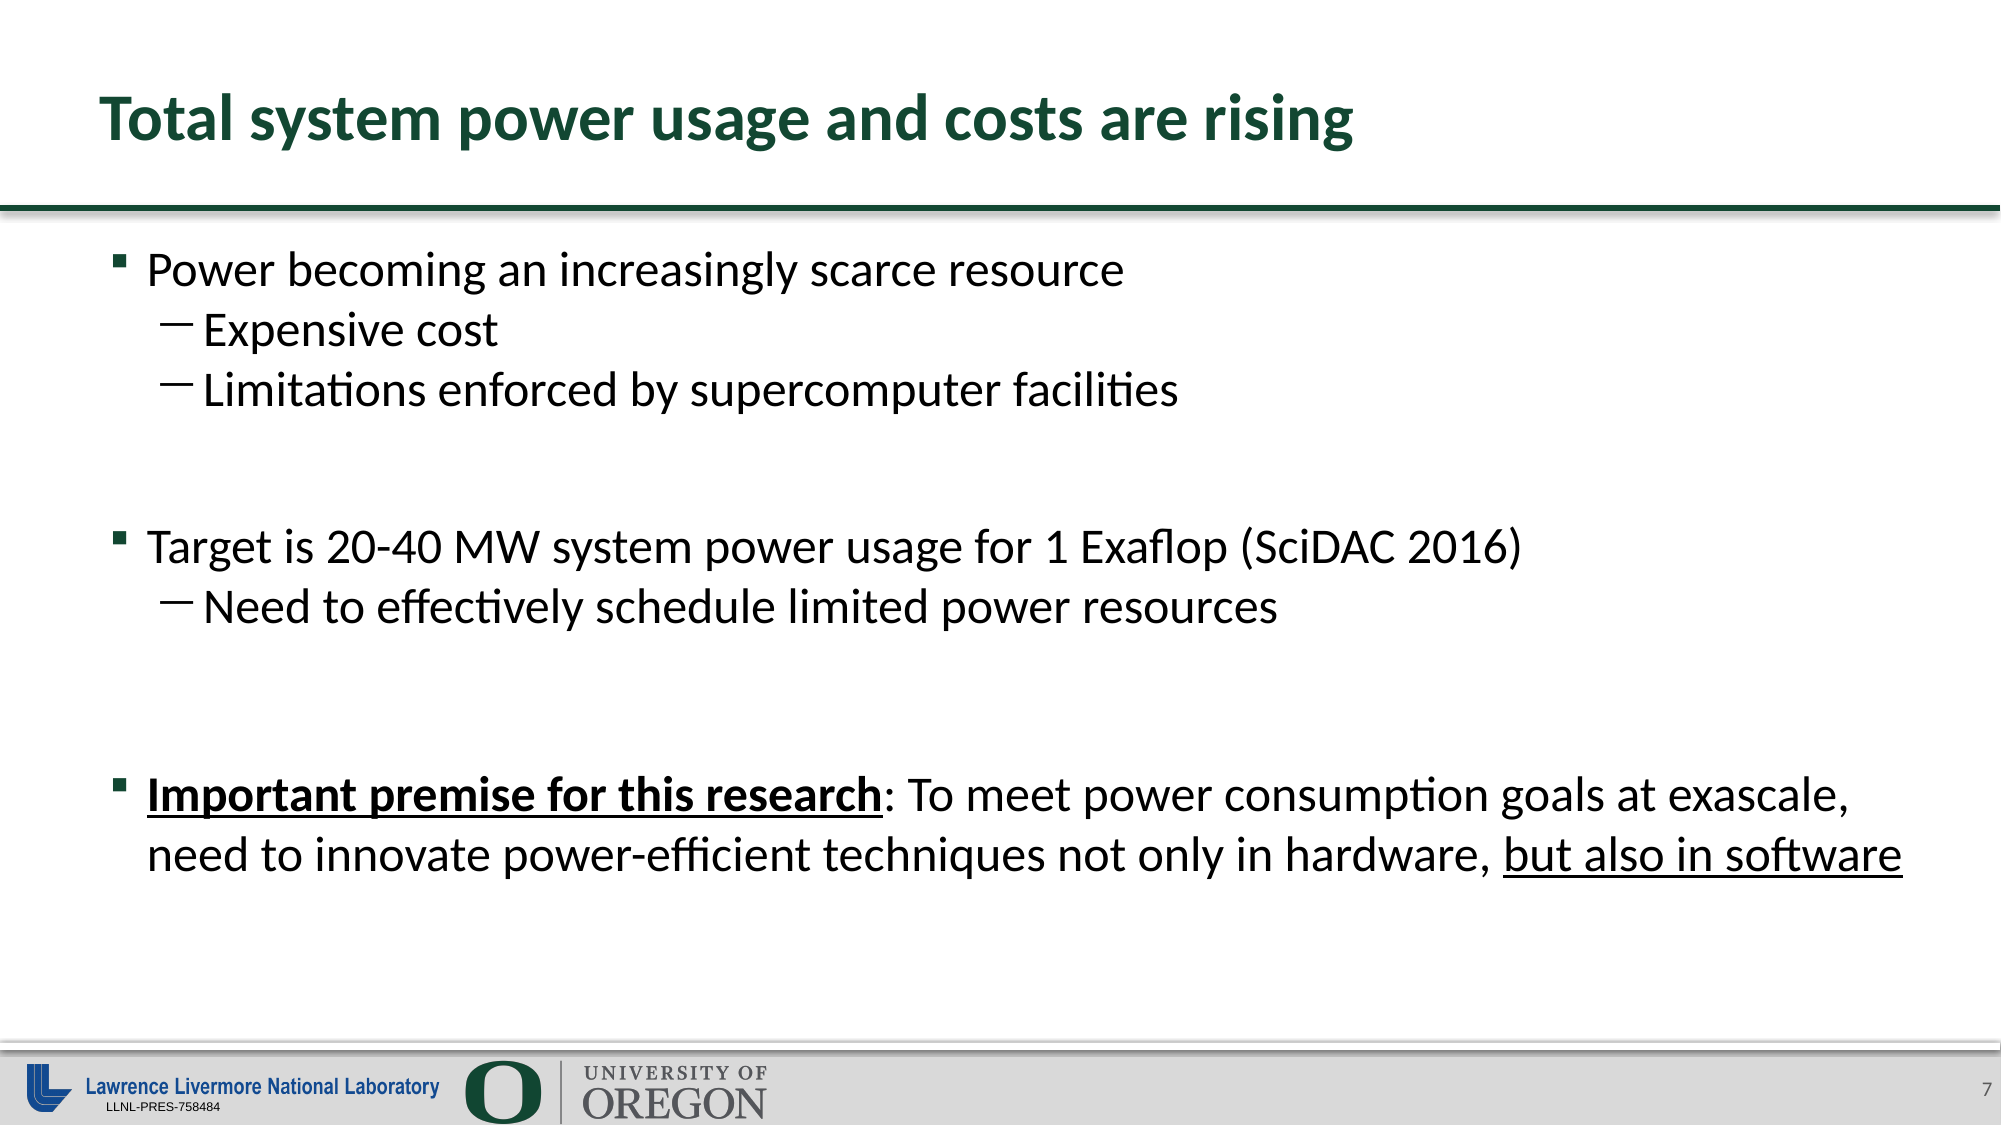

# Total system power usage and costs are rising
Power becoming an increasingly scarce resource
Expensive cost
Limitations enforced by supercomputer facilities

Target is 20-40 MW system power usage for 1 Exaflop (SciDAC 2016)
Need to effectively schedule limited power resources

Important premise for this research: To meet power consumption goals at exascale, need to innovate power-efficient techniques not only in hardware, but also in software